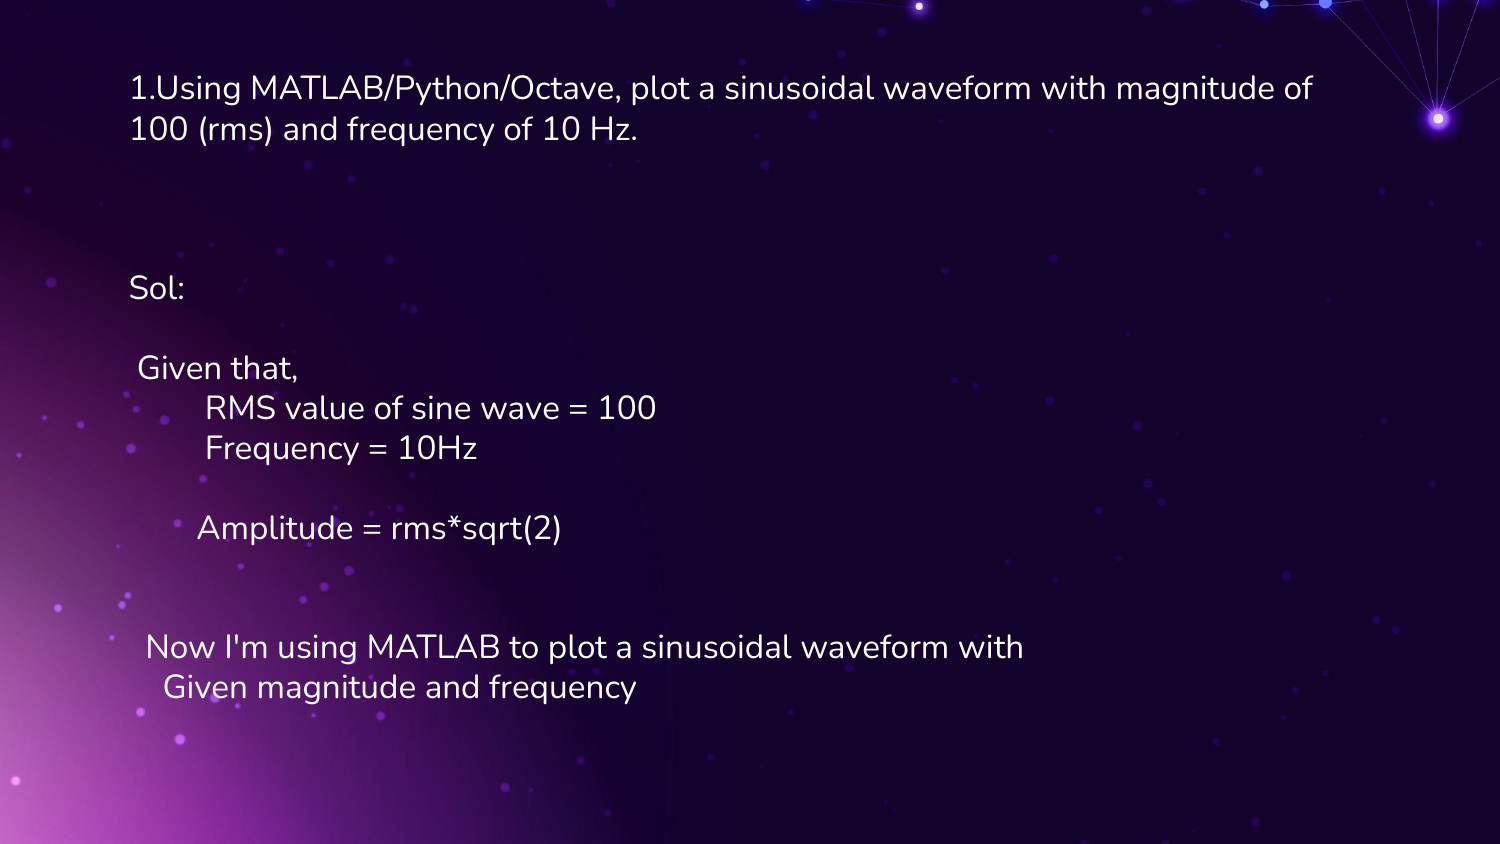

1.Using MATLAB/Python/Octave, plot a sinusoidal waveform with magnitude of 100 (rms) and frequency of 10 Hz.

Sol:

 Given that,
         RMS value of sine wave = 100
         Frequency = 10Hz

        Amplitude = rms*sqrt(2)

  Now I'm using MATLAB to plot a sinusoidal waveform with
    Given magnitude and frequency